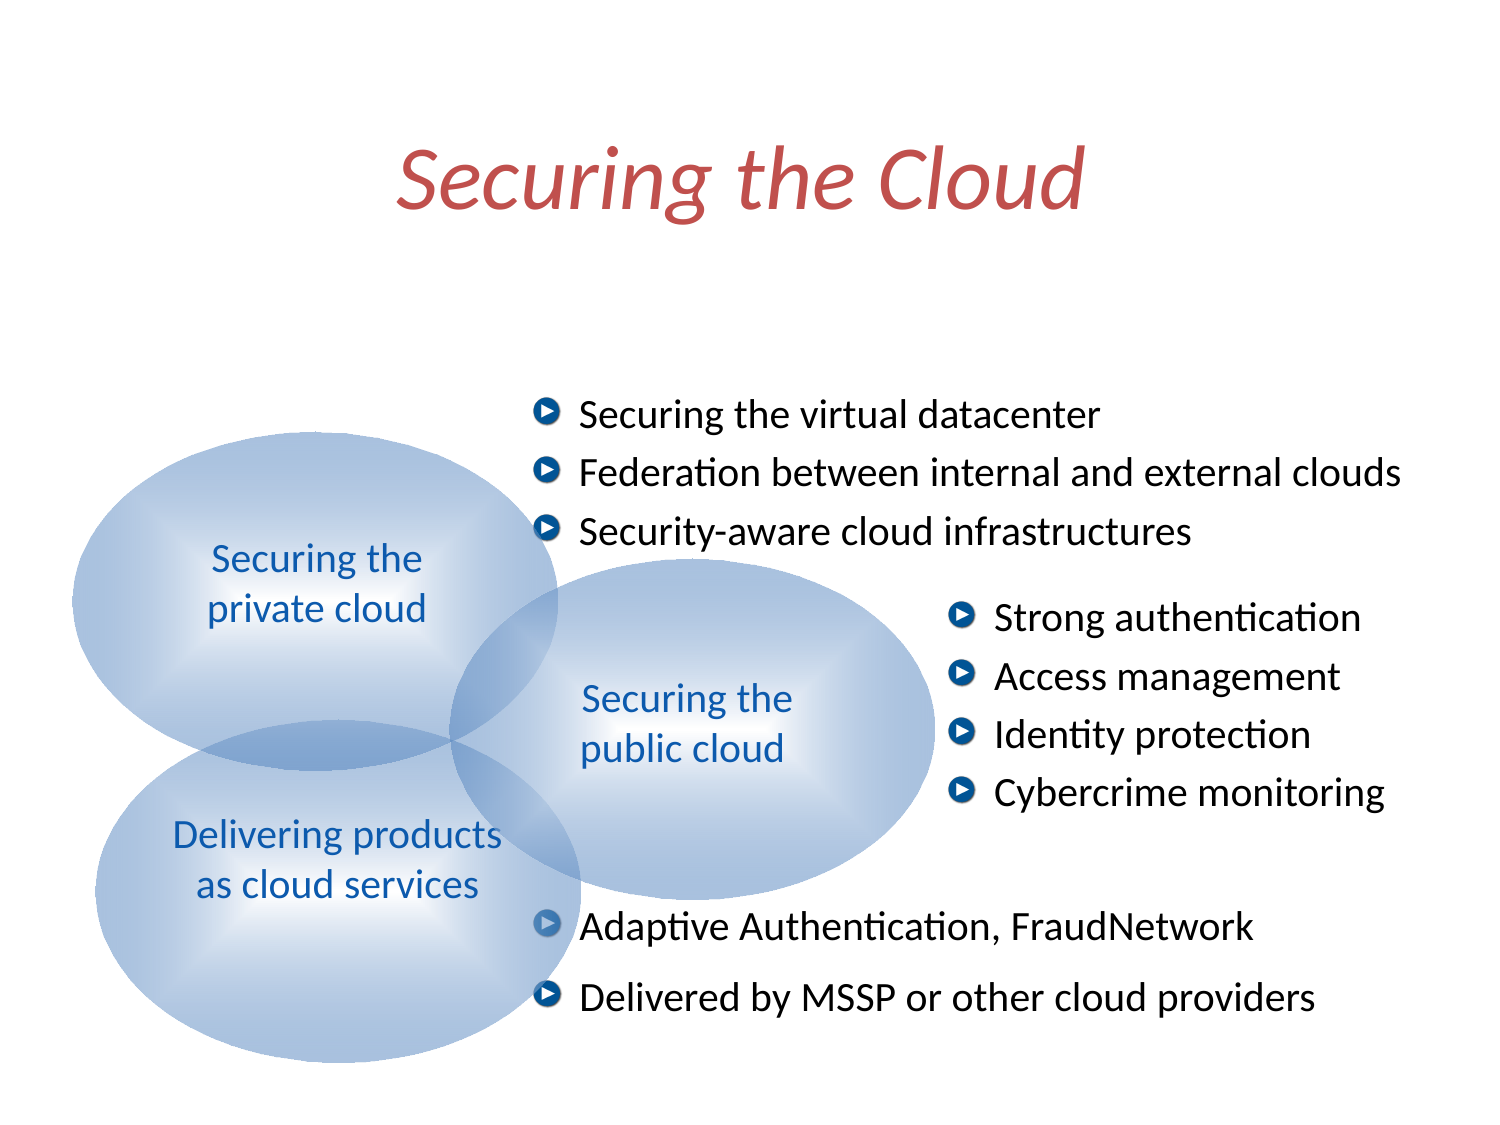

# Securing the Cloud
Securing the virtual datacenter
Federation between internal and external clouds
Security-aware cloud infrastructures

Securing the private cloud

Securing the public cloud
Strong authentication
Access management
Identity protection
Cybercrime monitoring

Delivering products as cloud services
Adaptive Authentication, FraudNetwork
Delivered by MSSP or other cloud providers